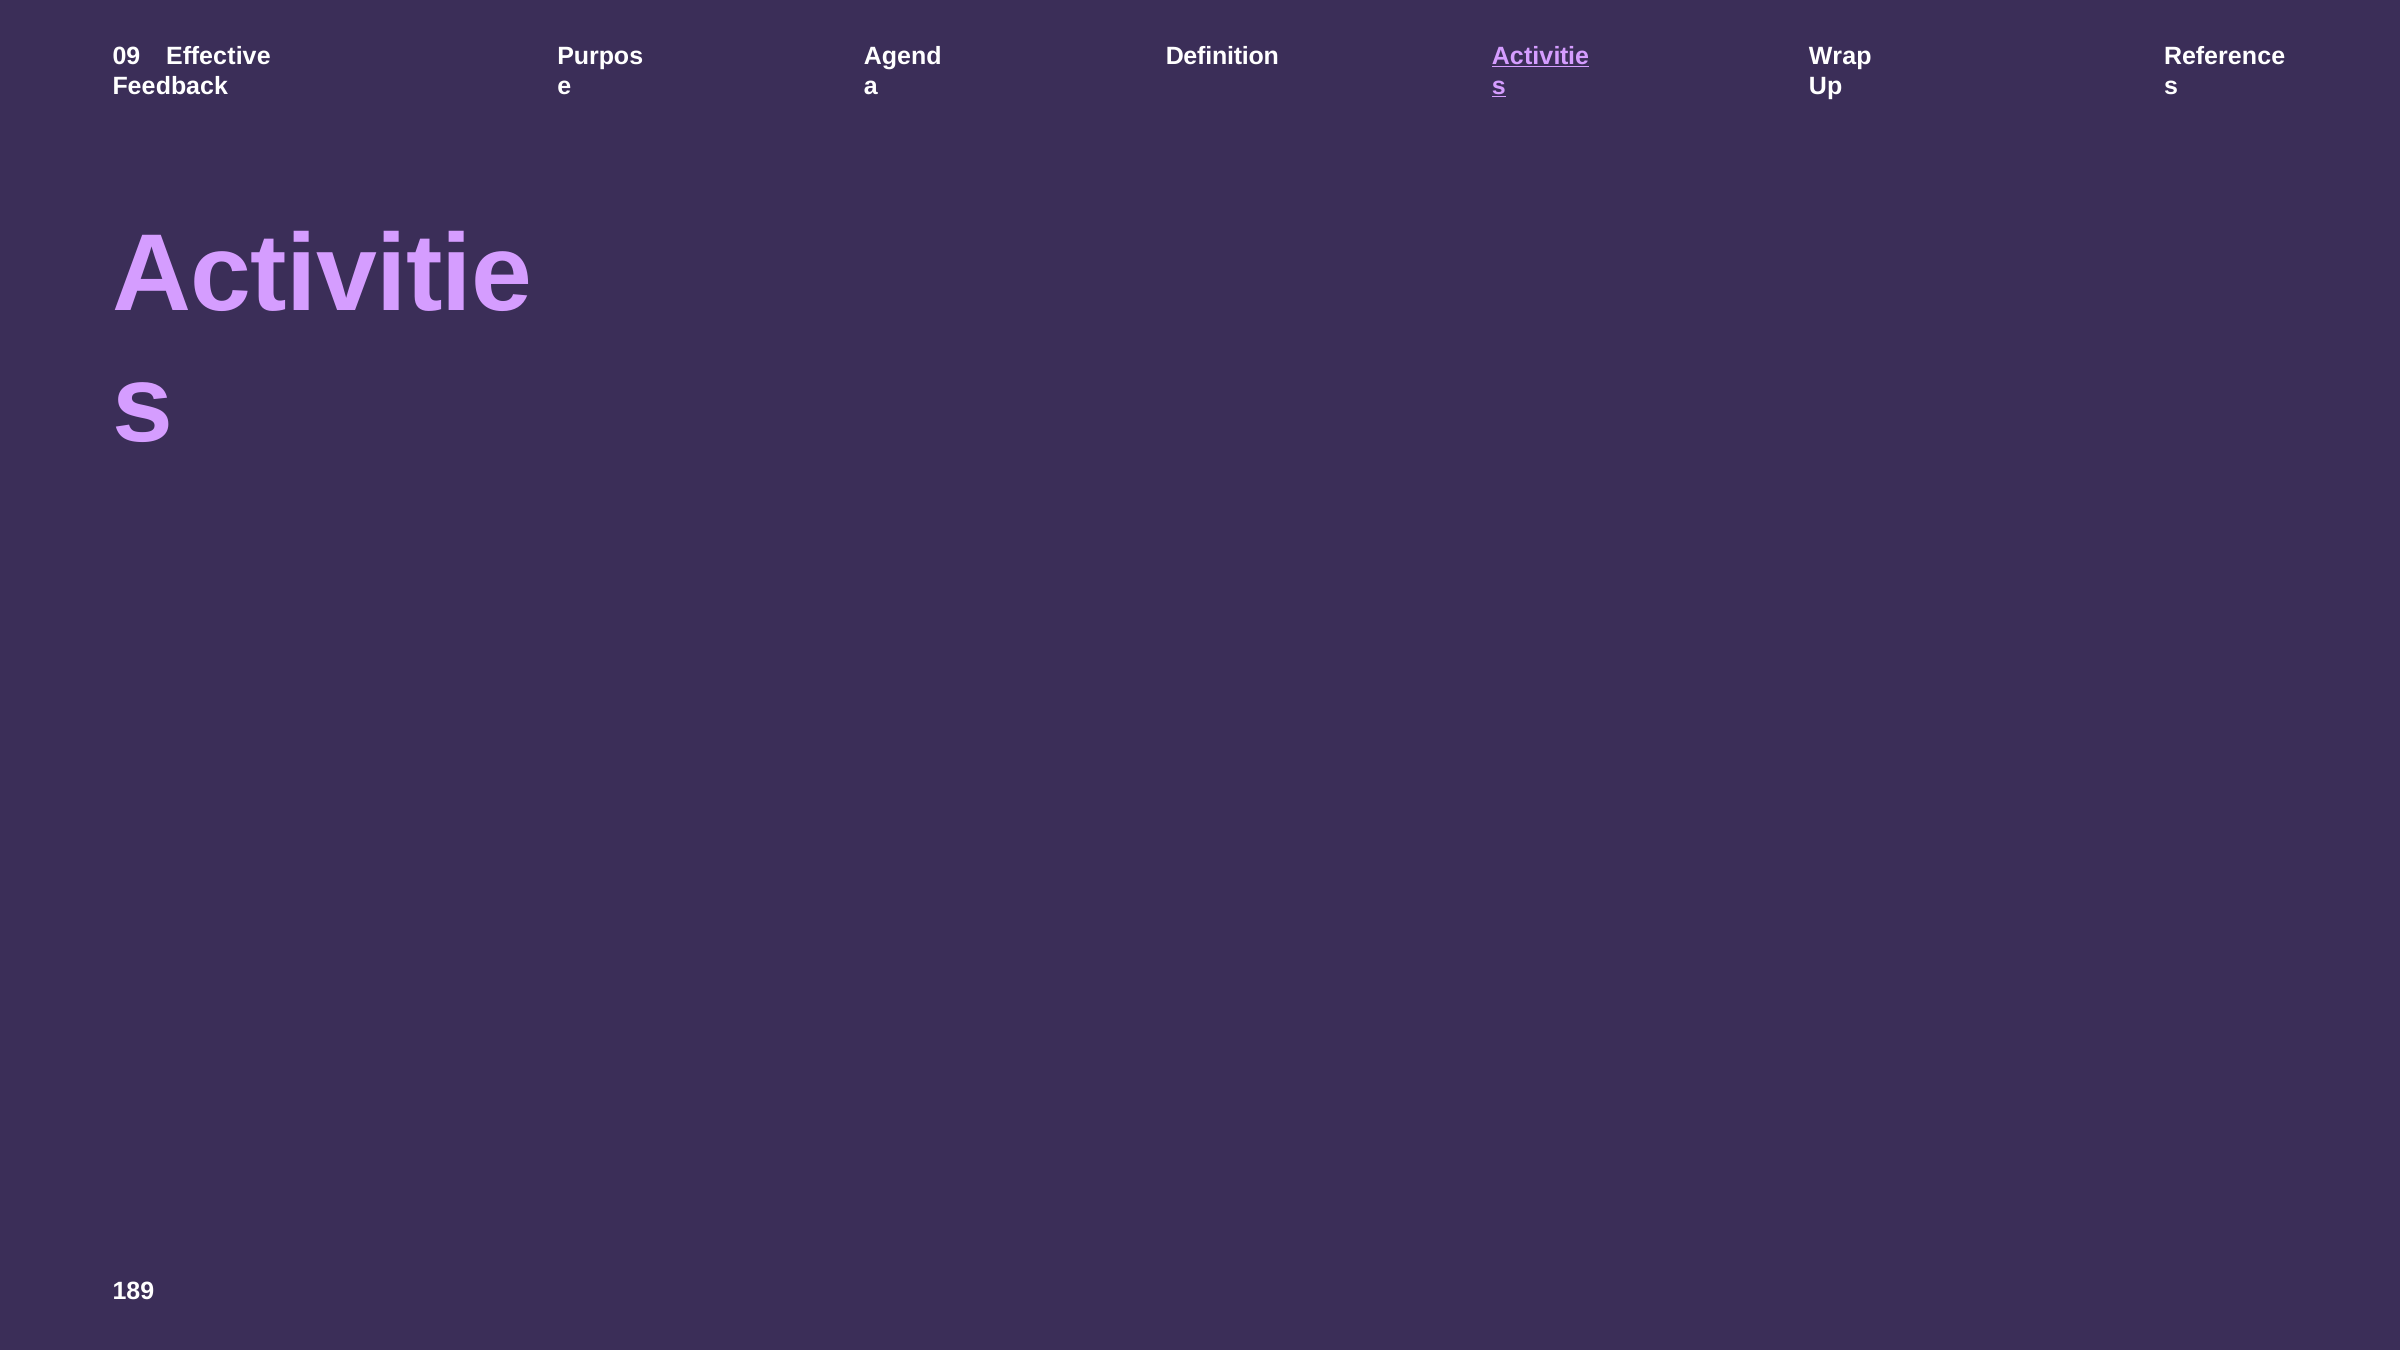

09	Effective	Feedback
Purpose
Agenda
Definition
Activities
Wrap	Up
References
Activities
189